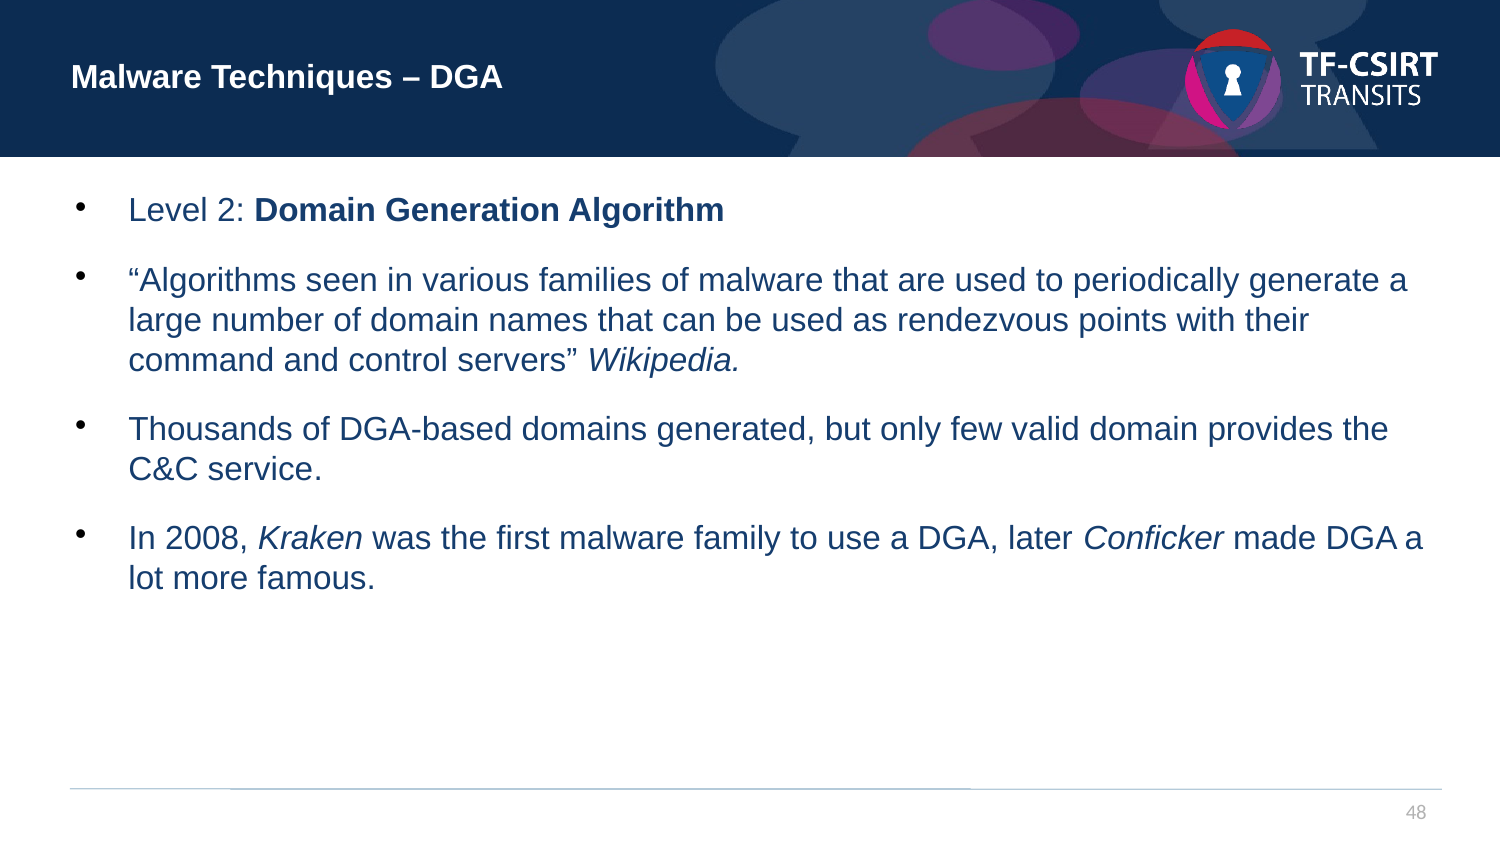

Malware Techniques – DGA
Level 2: Domain Generation Algorithm
“Algorithms seen in various families of malware that are used to periodically generate a large number of domain names that can be used as rendezvous points with their command and control servers” Wikipedia.
Thousands of DGA-based domains generated, but only few valid domain provides the C&C service.
In 2008, Kraken was the first malware family to use a DGA, later Conficker made DGA a lot more famous.

48